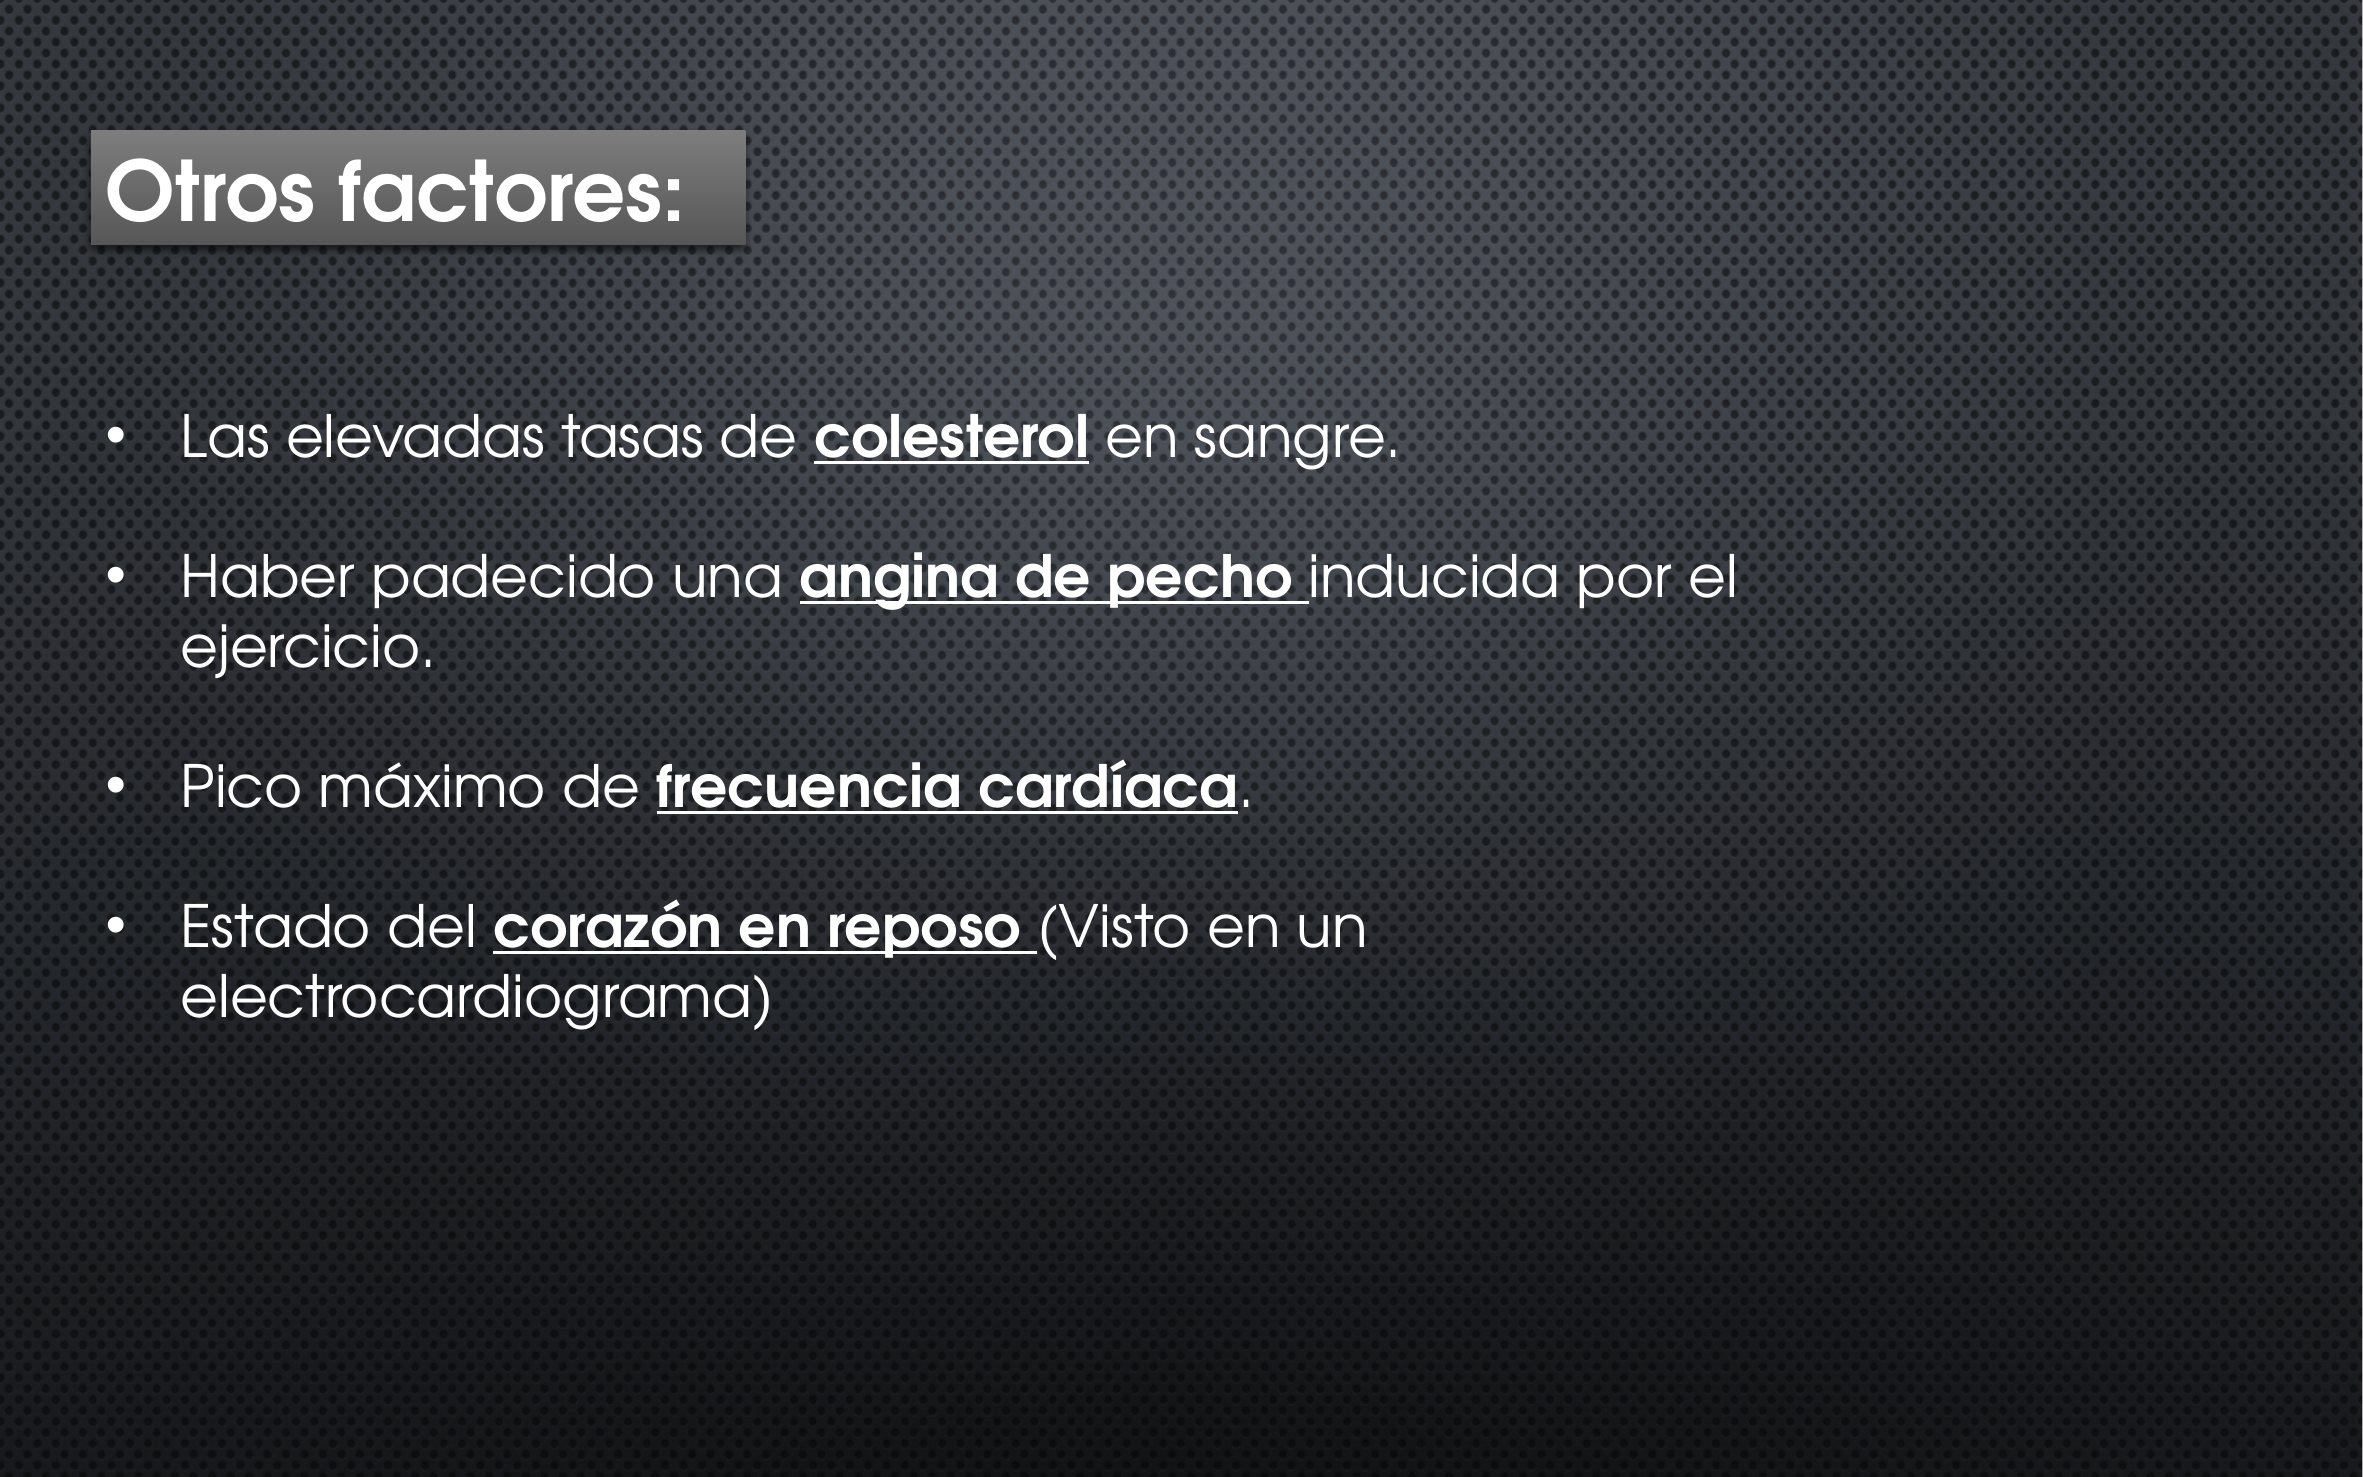

Otros factores:
Las elevadas tasas de colesterol en sangre.

Haber padecido una angina de pecho inducida por el ejercicio.

Pico máximo de frecuencia cardíaca.

Estado del corazón en reposo (Visto en un electrocardiograma)